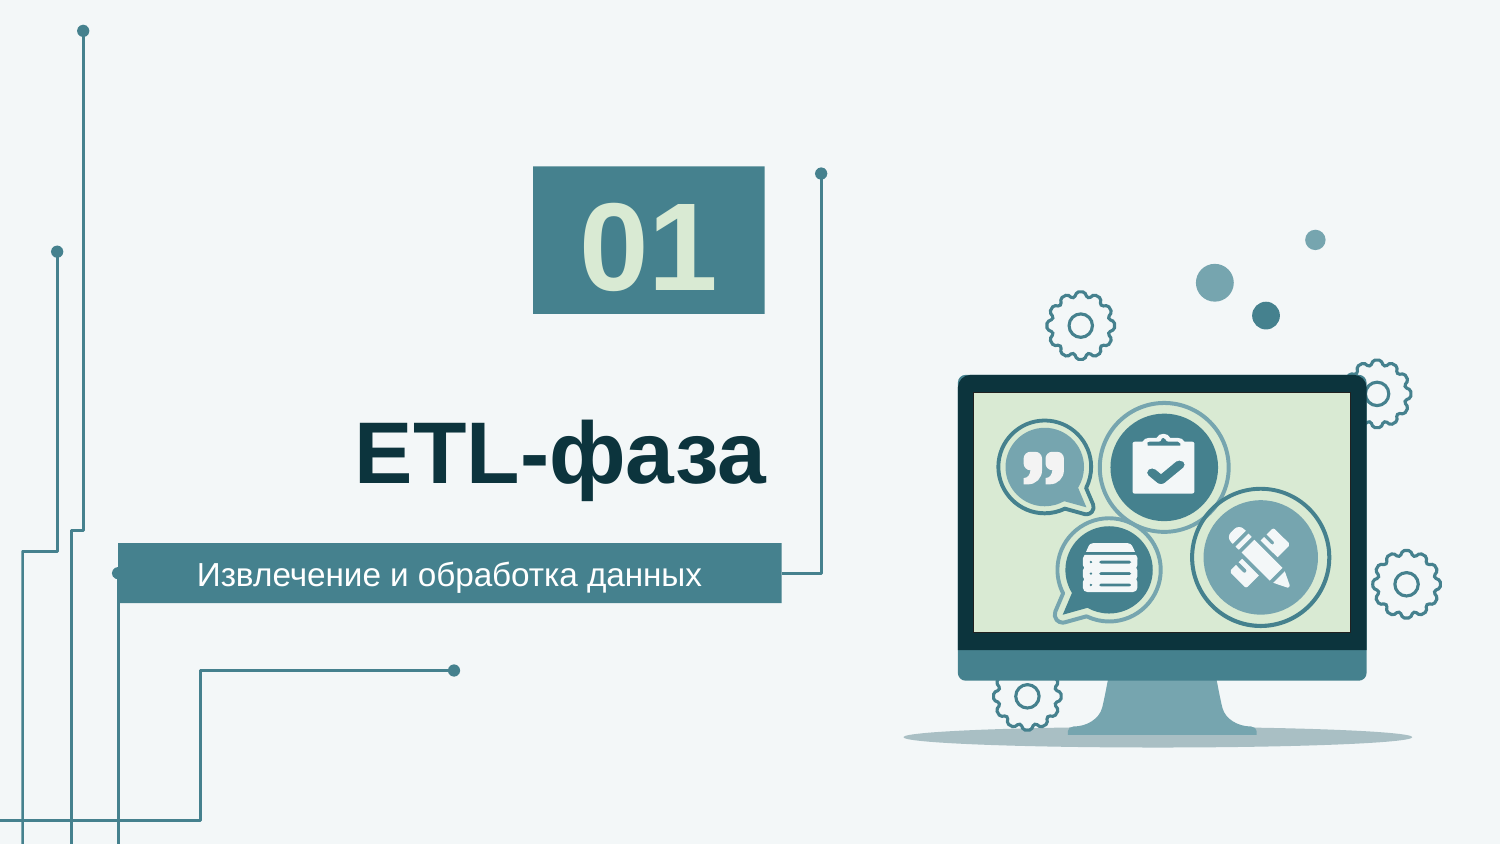

01

# ETL-фаза

Извлечение и обработка данных